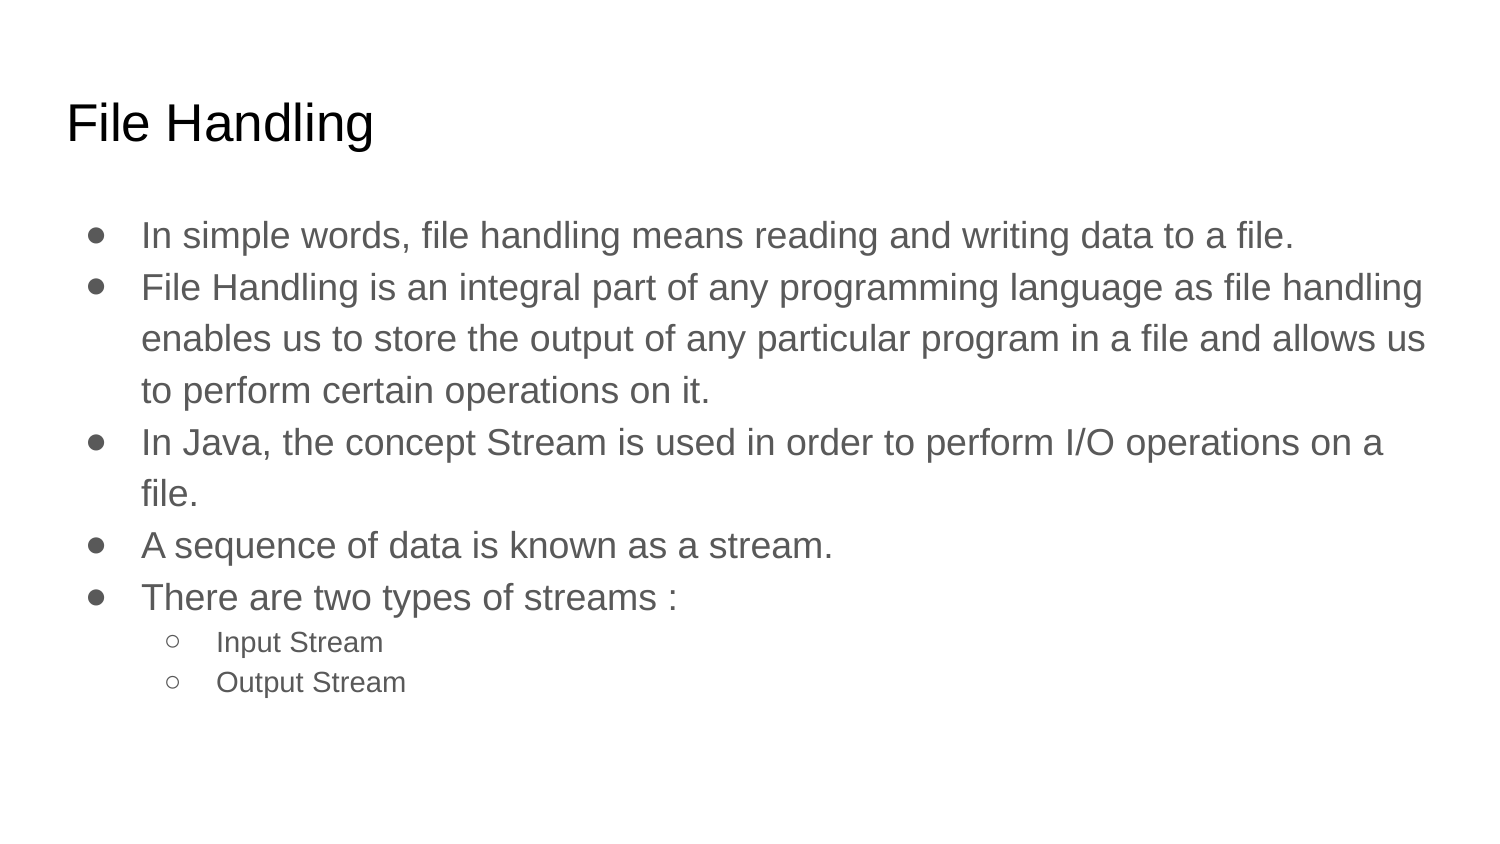

# File Handling
In simple words, file handling means reading and writing data to a file.
File Handling is an integral part of any programming language as file handling enables us to store the output of any particular program in a file and allows us to perform certain operations on it.
In Java, the concept Stream is used in order to perform I/O operations on a file.
A sequence of data is known as a stream.
There are two types of streams :
Input Stream
Output Stream